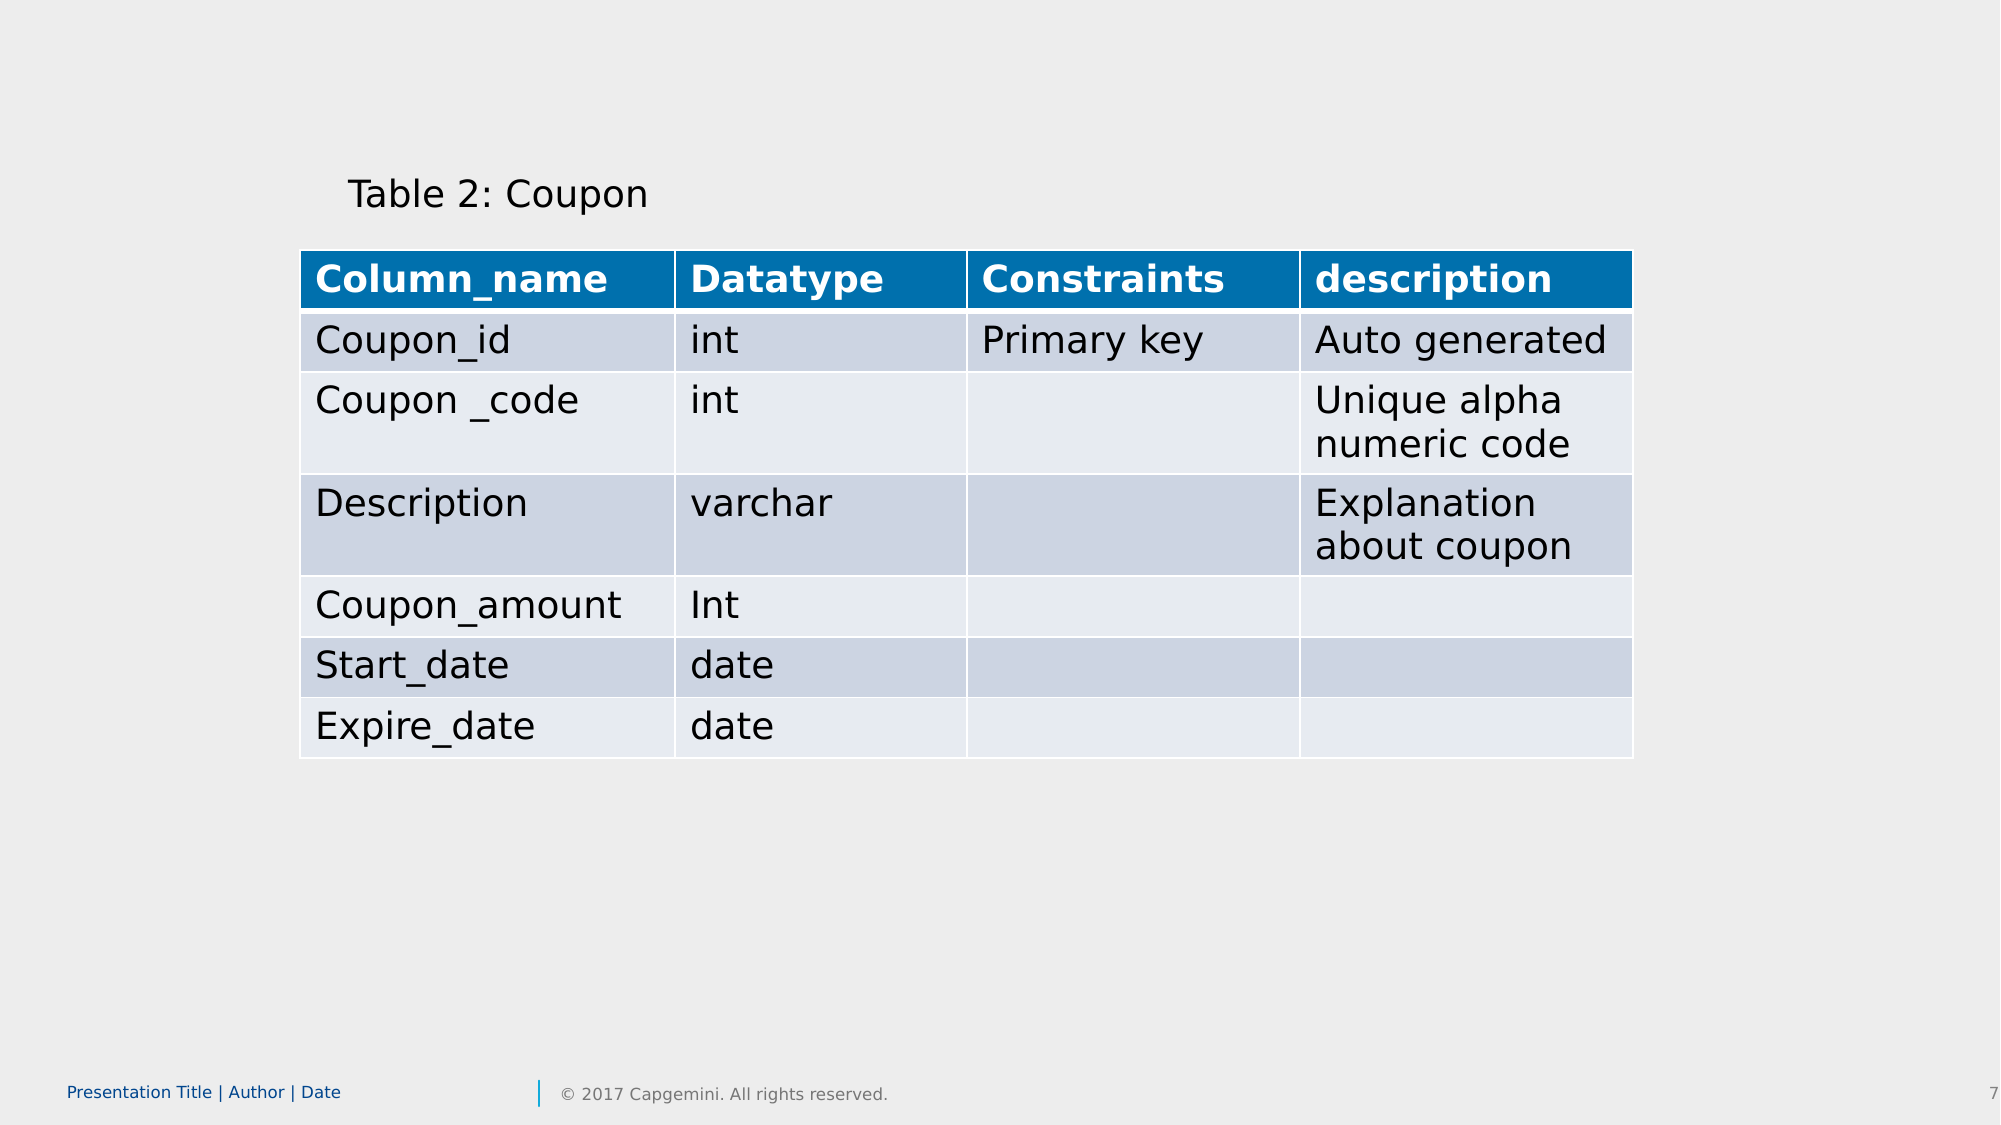

Table 2: Coupon
| Column\_name | Datatype | Constraints | description |
| --- | --- | --- | --- |
| Coupon\_id | int | Primary key | Auto generated |
| Coupon \_code | int |  | Unique alpha numeric code |
| Description | varchar |  | Explanation about coupon |
| Coupon\_amount | Int |  |  |
| Start\_date | date |  |  |
| Expire\_date | date |  |  |